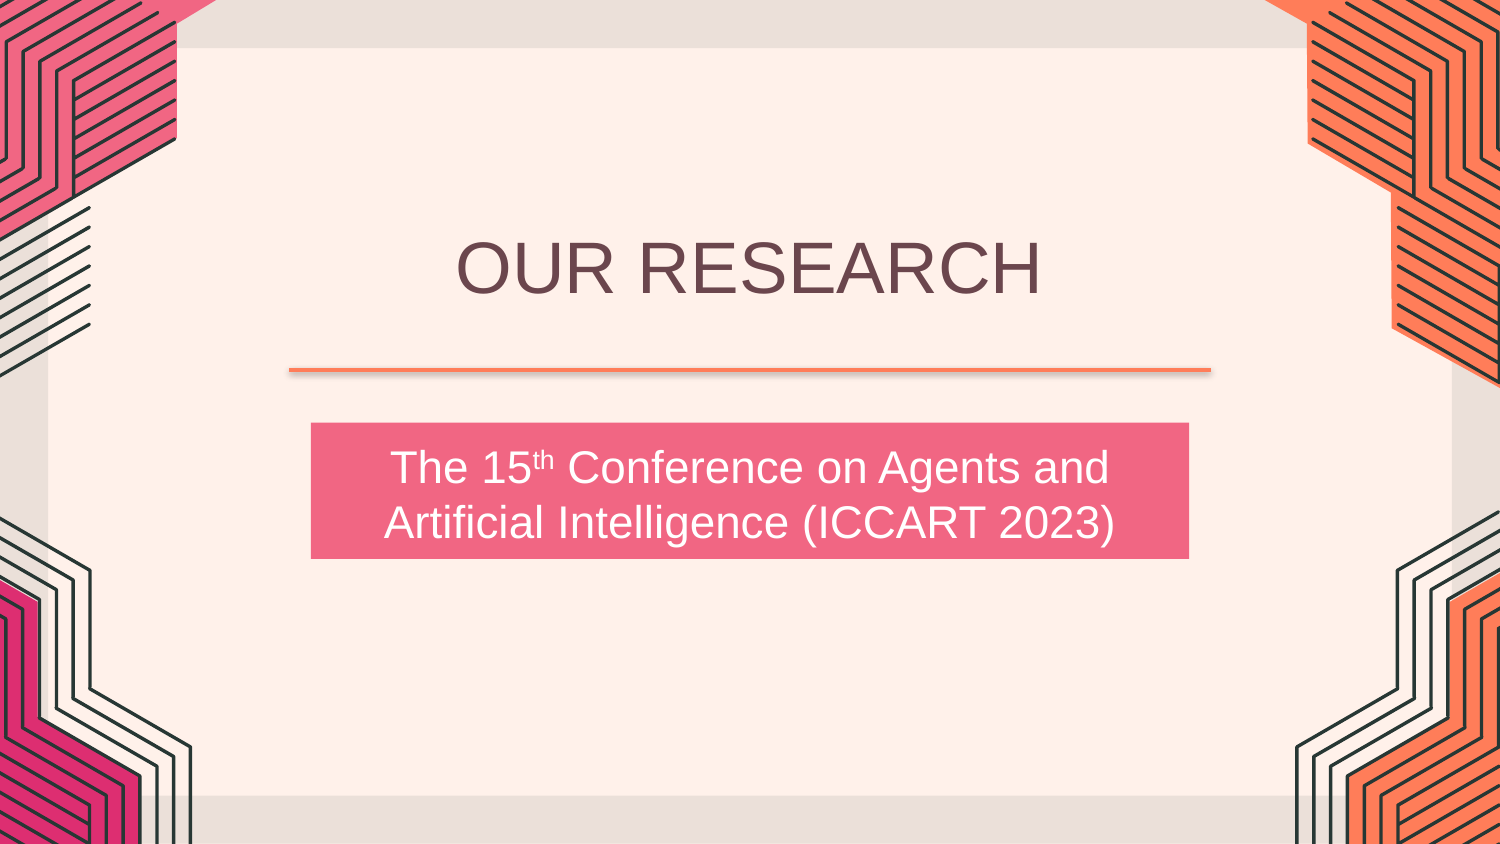

# OUR RESEARCH
The 15th Conference on Agents and Artificial Intelligence (ICCART 2023)